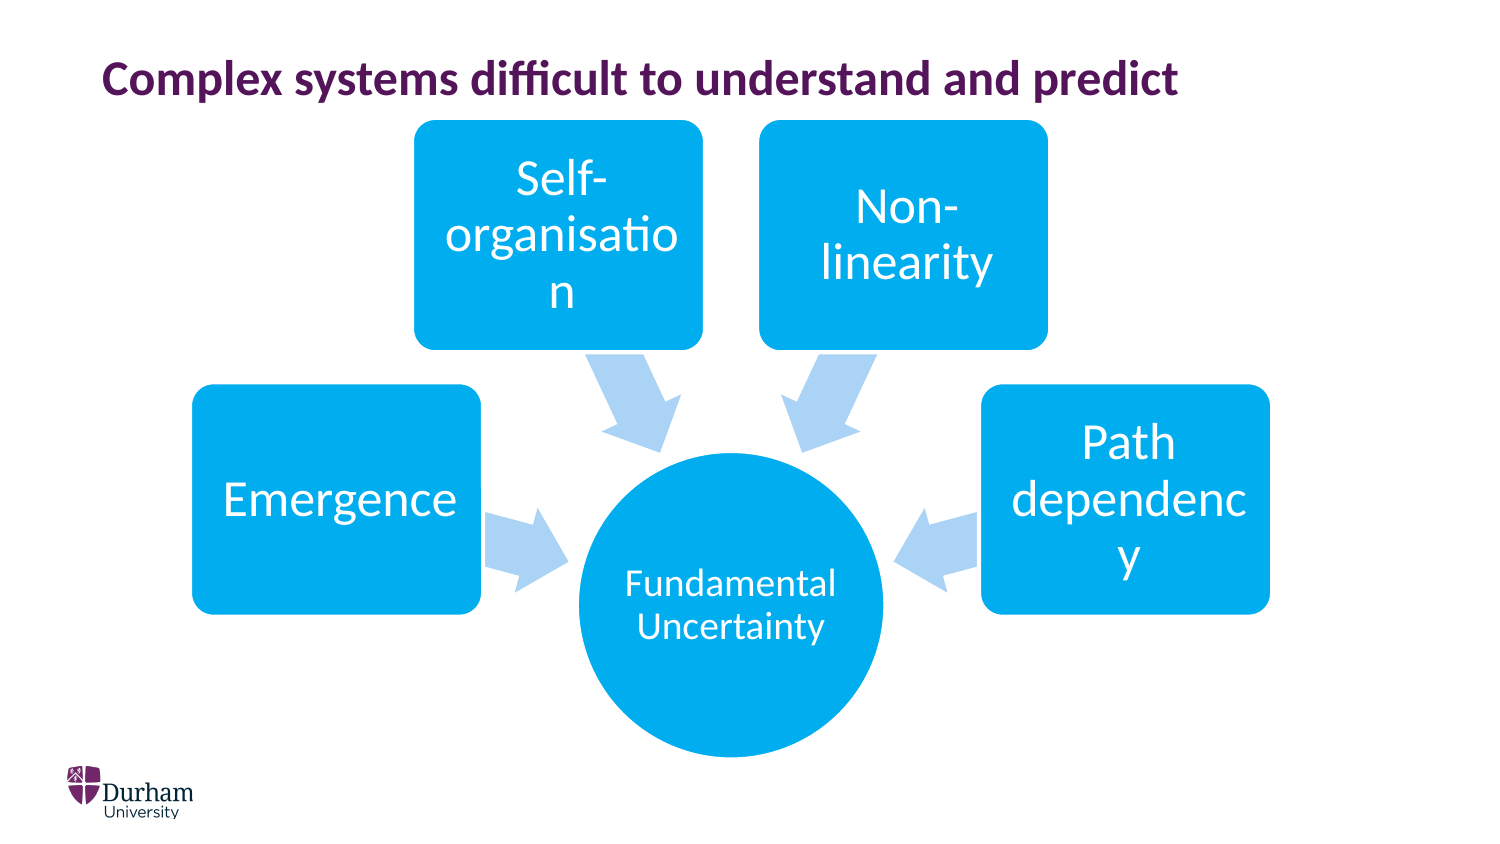

# Complex systems difficult to understand and predict
Fundamental Uncertainty
Emergence
Self-organisation
Non-linearity
Path dependency